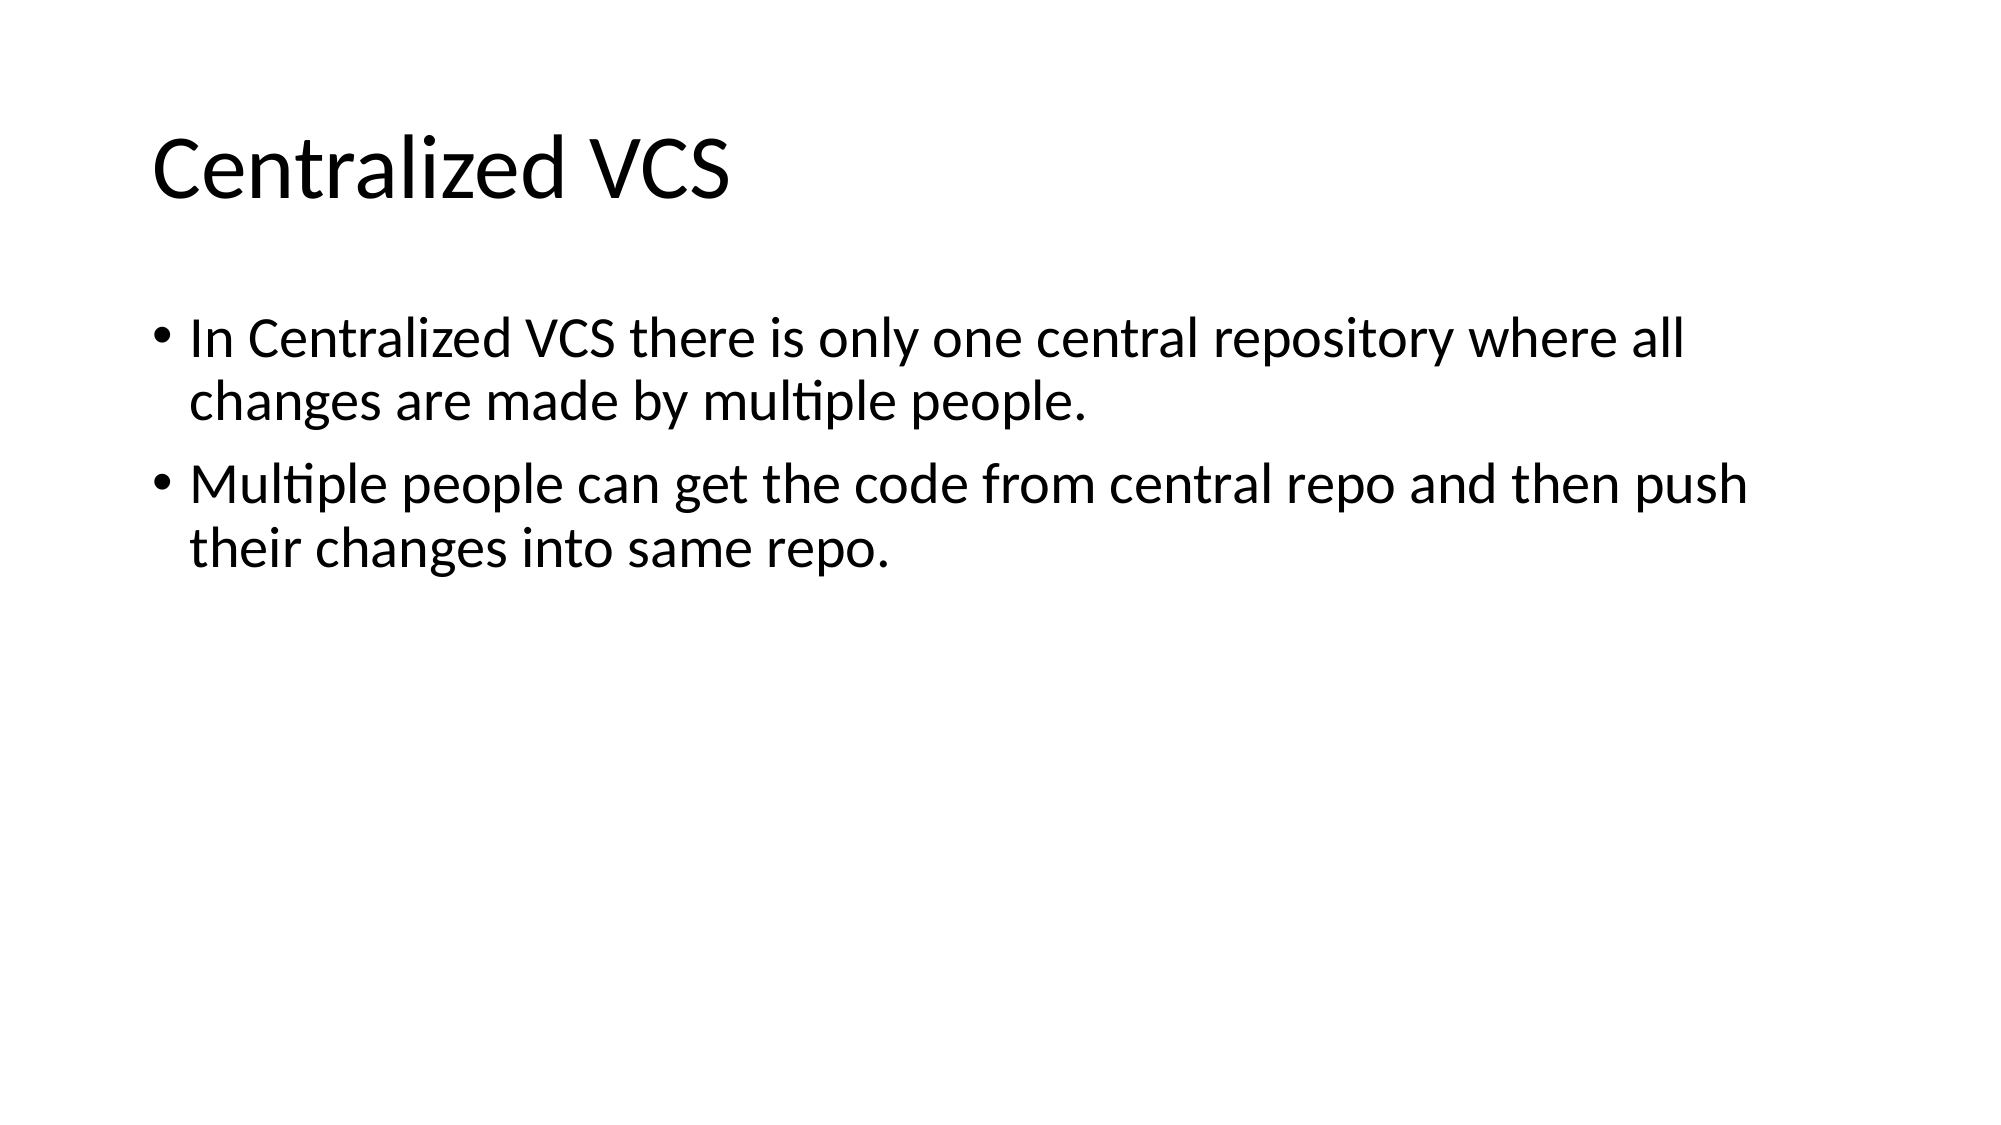

# Centralized VCS
In Centralized VCS there is only one central repository where all changes are made by multiple people.
Multiple people can get the code from central repo and then push their changes into same repo.